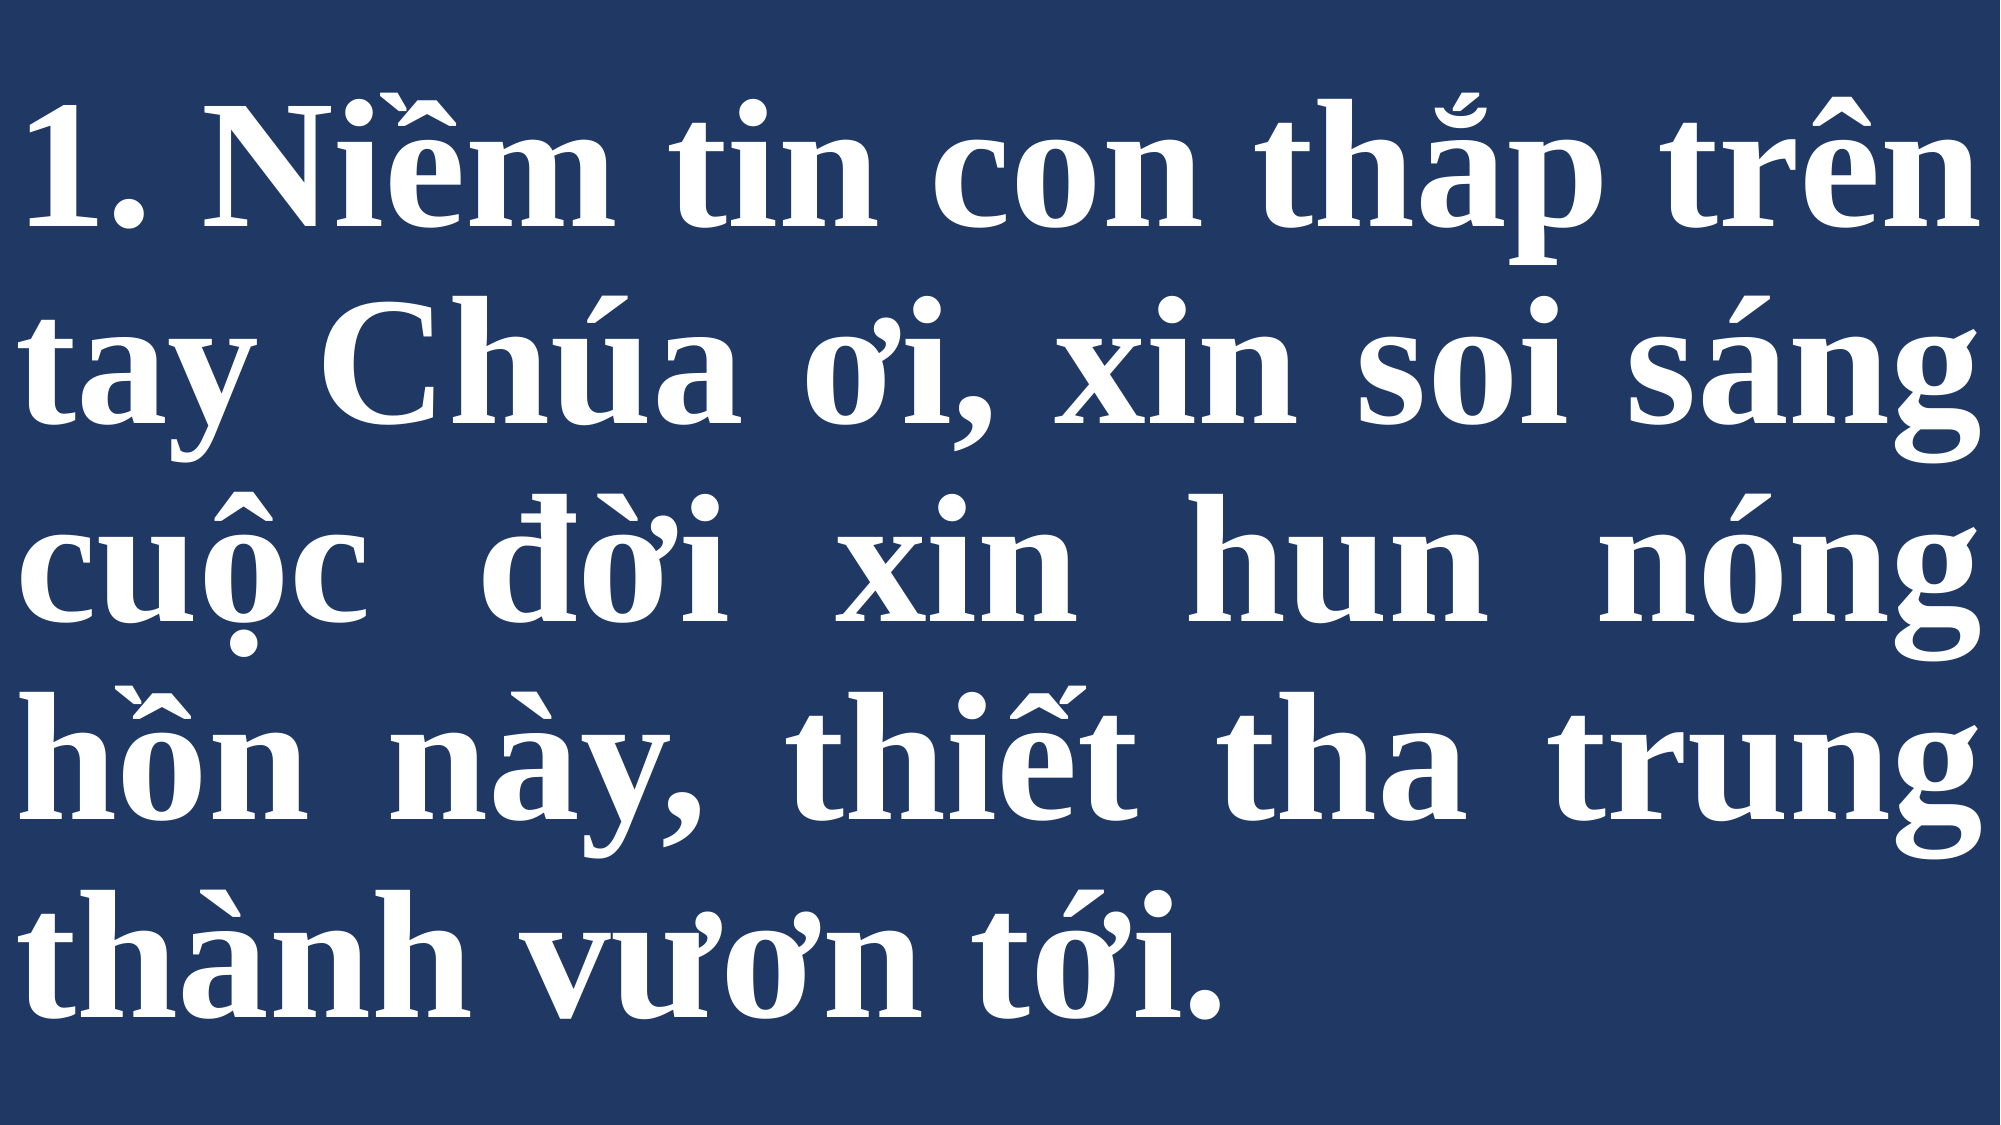

# 1. Niềm tin con thắp trên tay Chúa ơi, xin soi sáng cuộc đời xin hun nóng hồn này, thiết tha trung thành vươn tới.